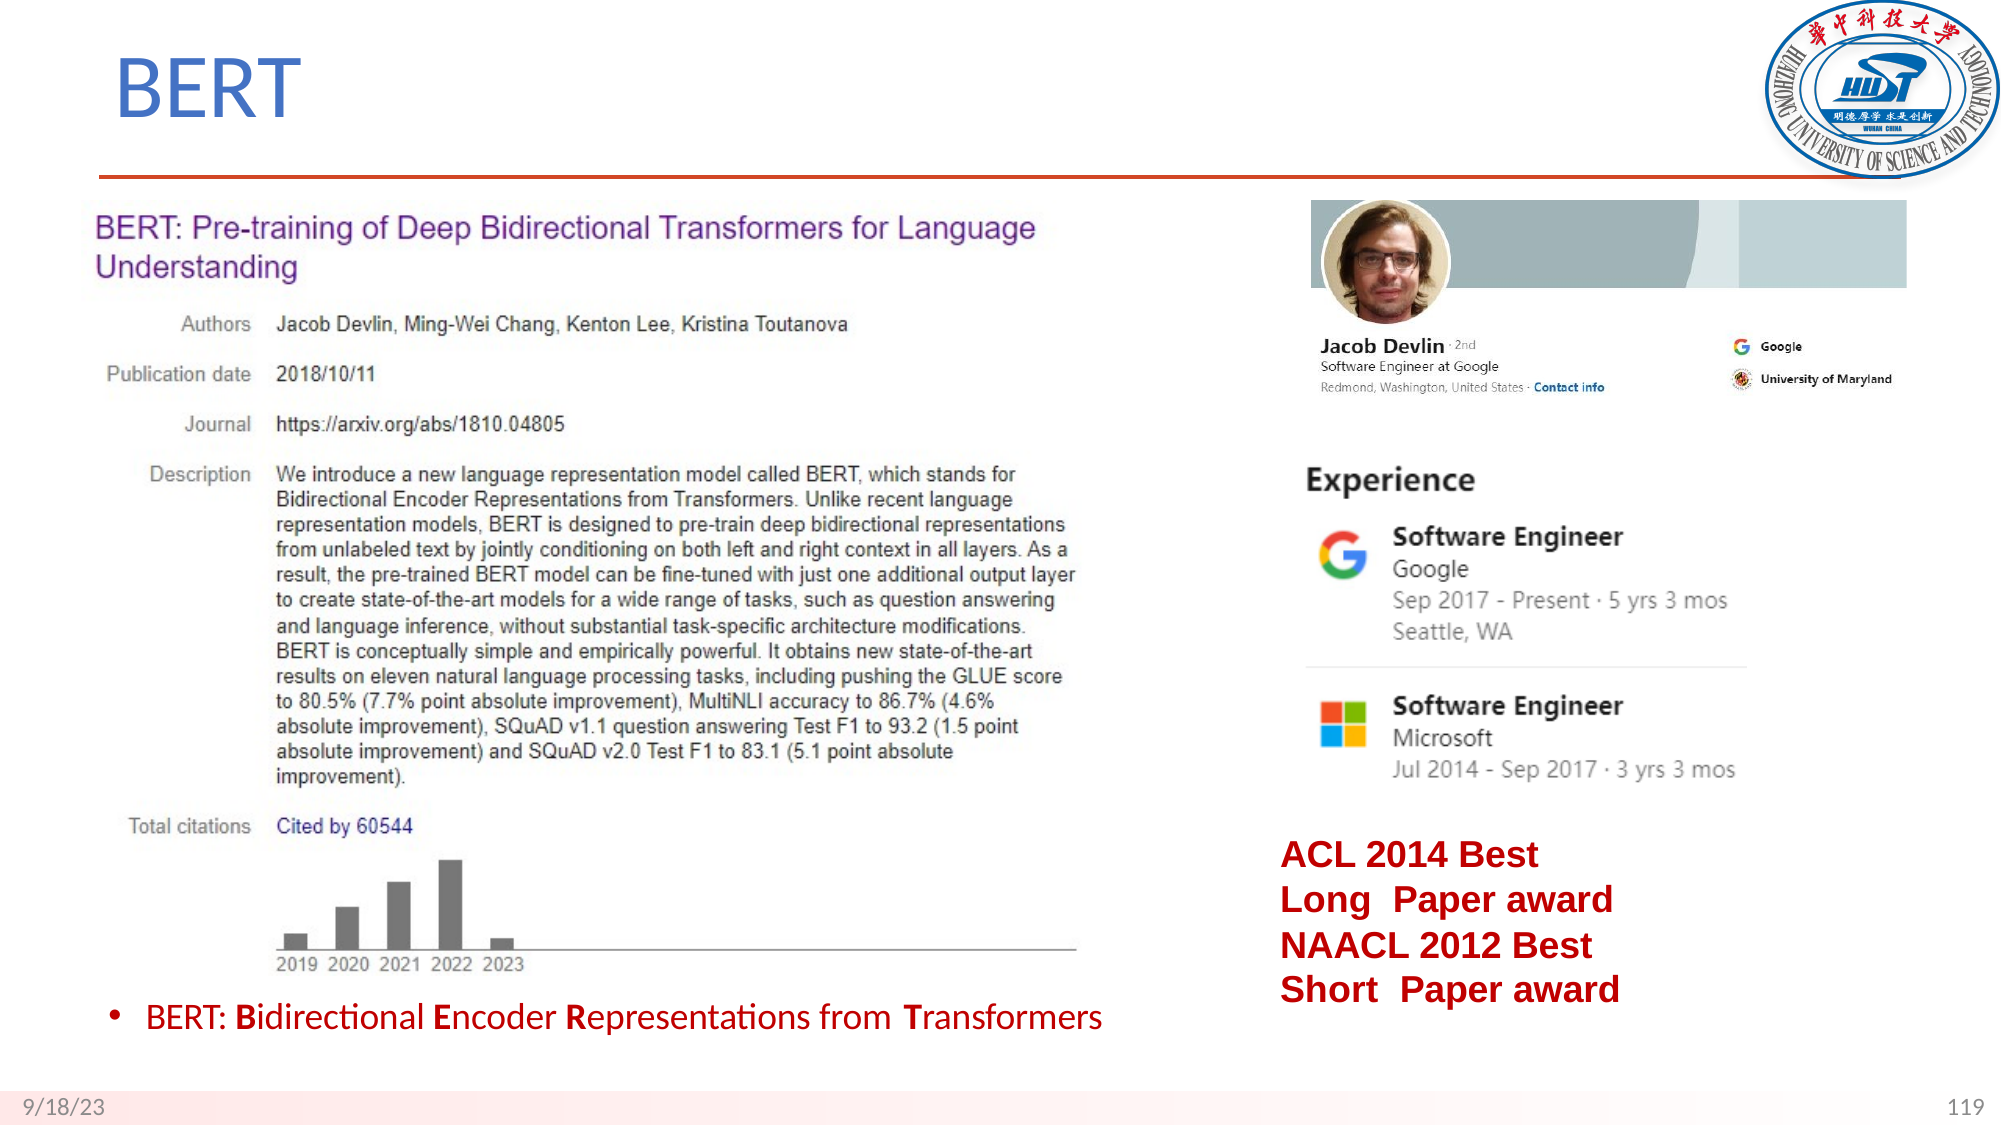

# BERT

ACL 2014 Best Long  Paper award
NAACL 2012 Best Short  Paper award
BERT: Bidirectional Encoder Representations from Transformers
119
9/18/23